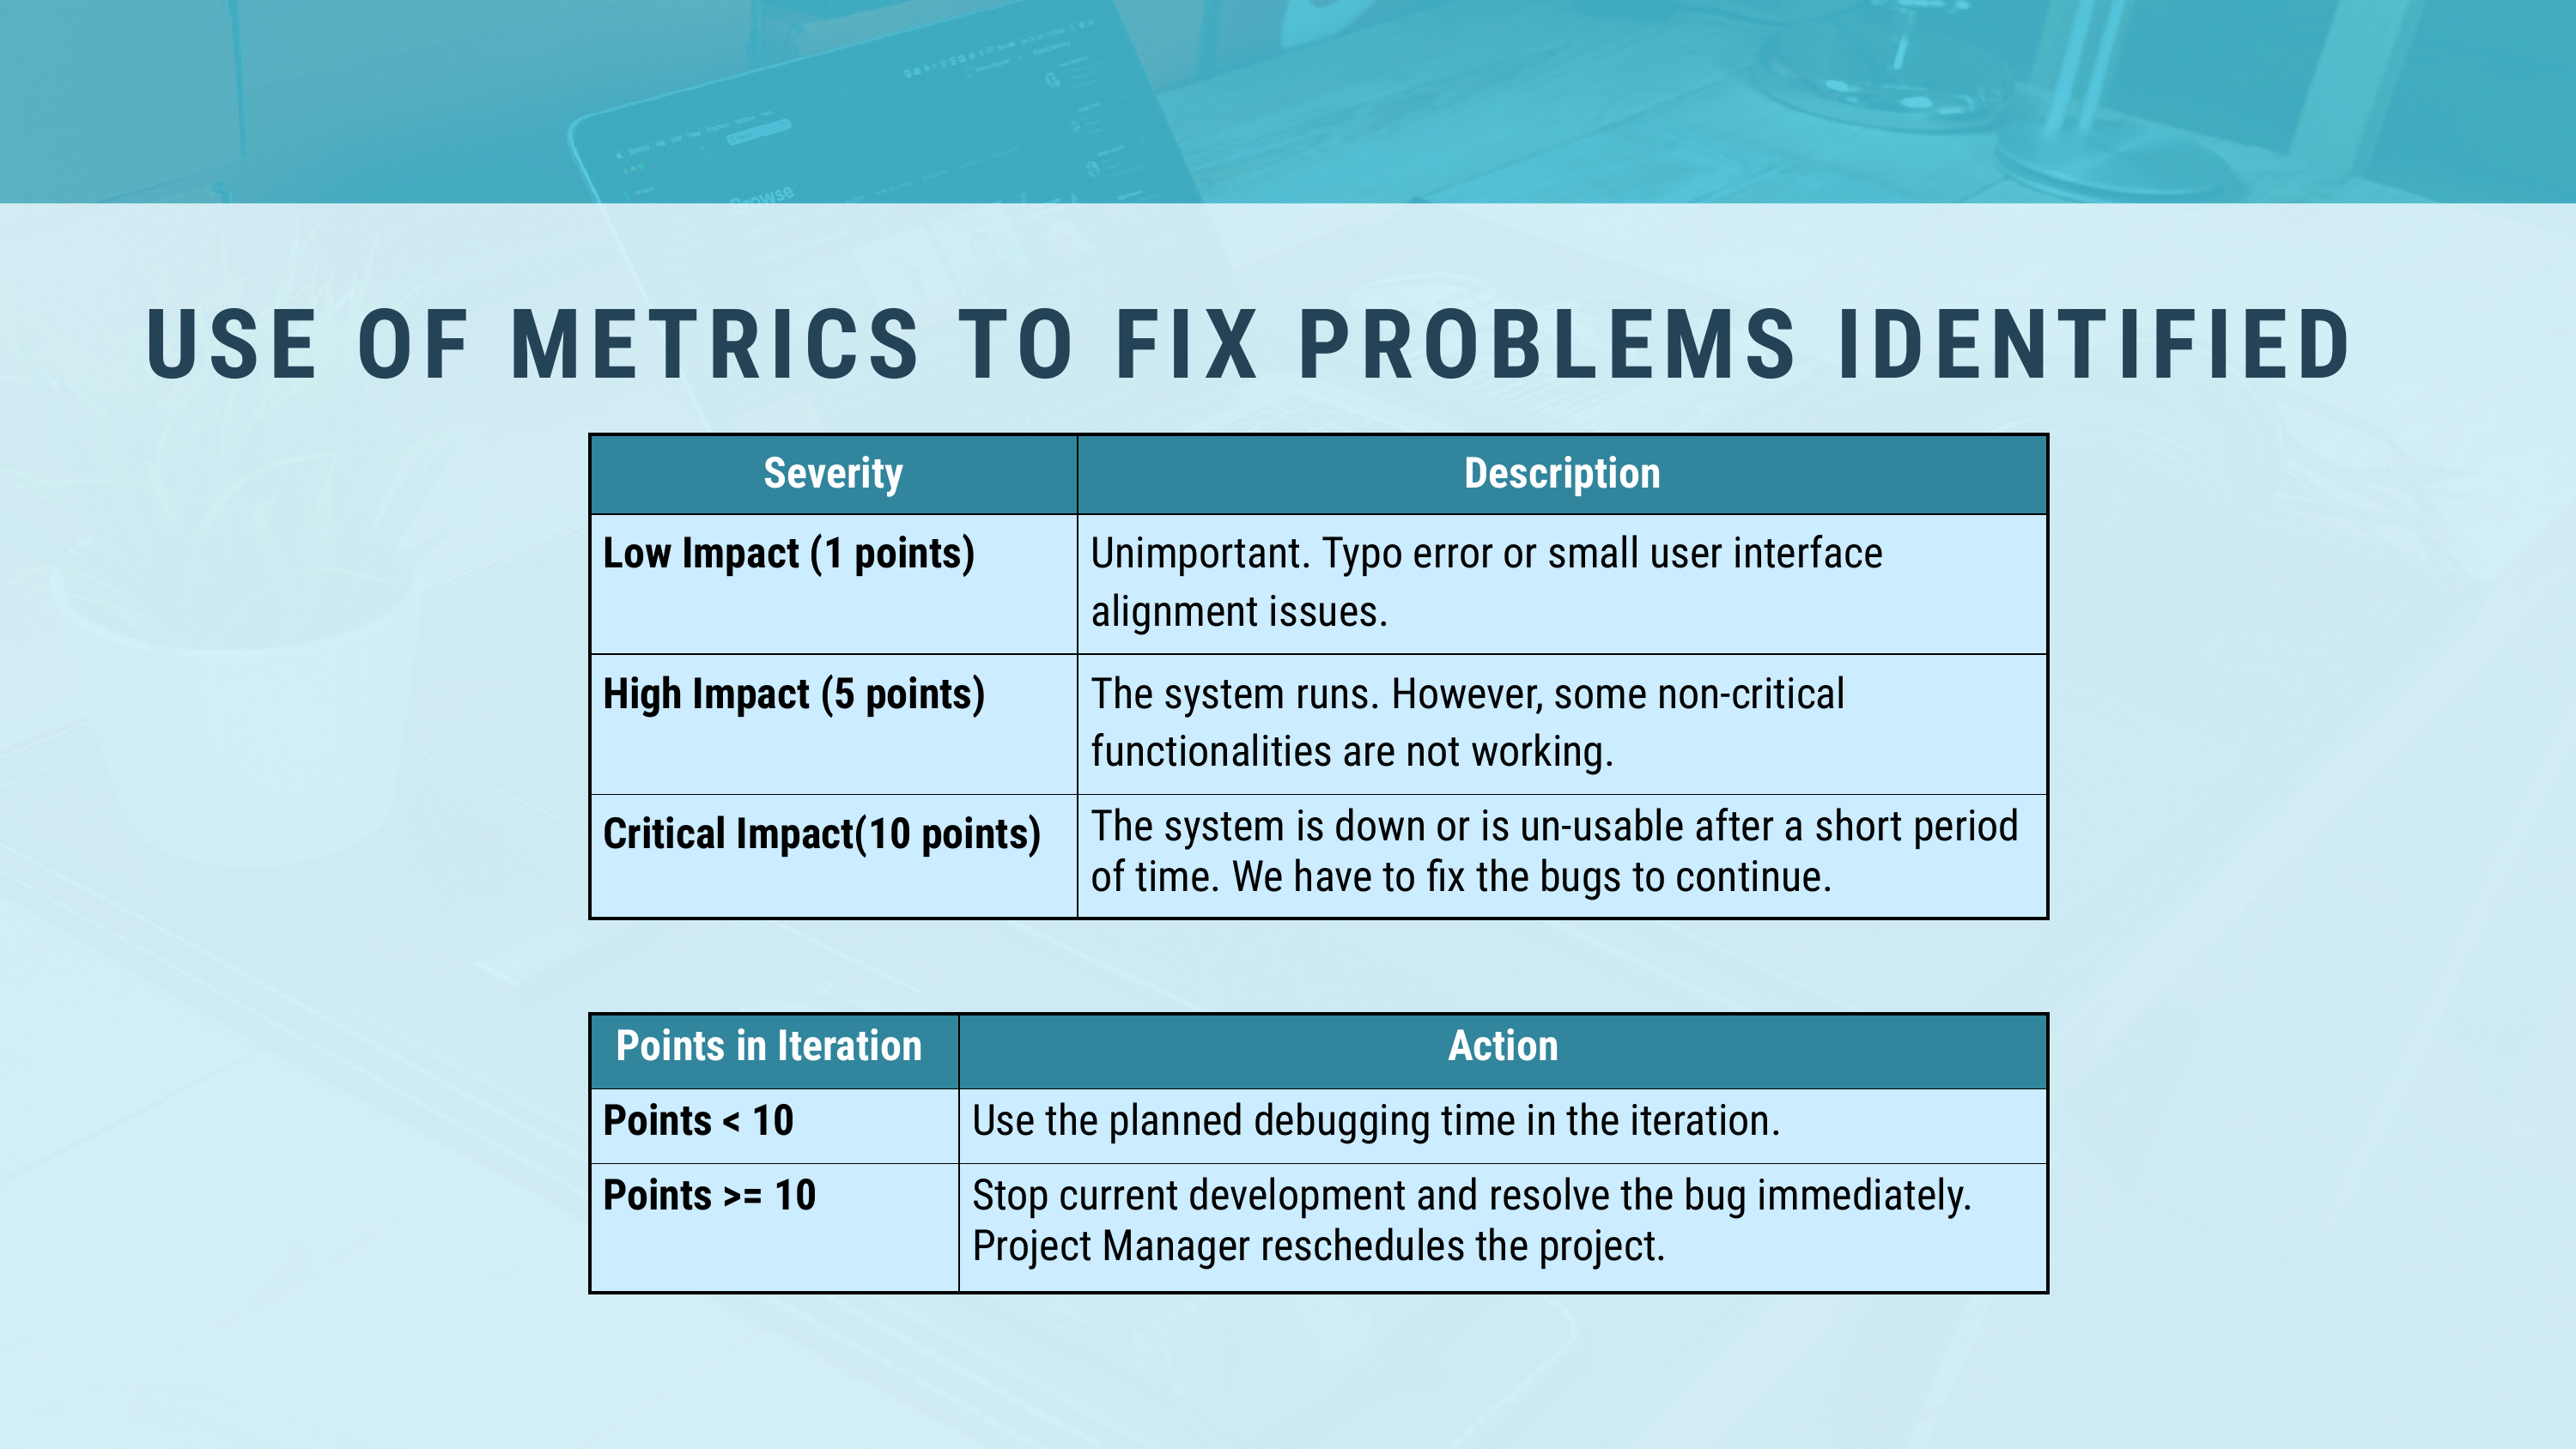

USE OF METRICS TO FIX PROBLEMS IDENTIFIED
| Severity | Description |
| --- | --- |
| Low Impact (1 points) | Unimportant. Typo error or small user interface alignment issues. |
| High Impact (5 points) | The system runs. However, some non-critical functionalities are not working. |
| Critical Impact(10 points) | The system is down or is un-usable after a short period of time. We have to fix the bugs to continue. |
| Points in Iteration | Action |
| --- | --- |
| Points < 10 | Use the planned debugging time in the iteration. |
| Points >= 10 | Stop current development and resolve the bug immediately. Project Manager reschedules the project. |